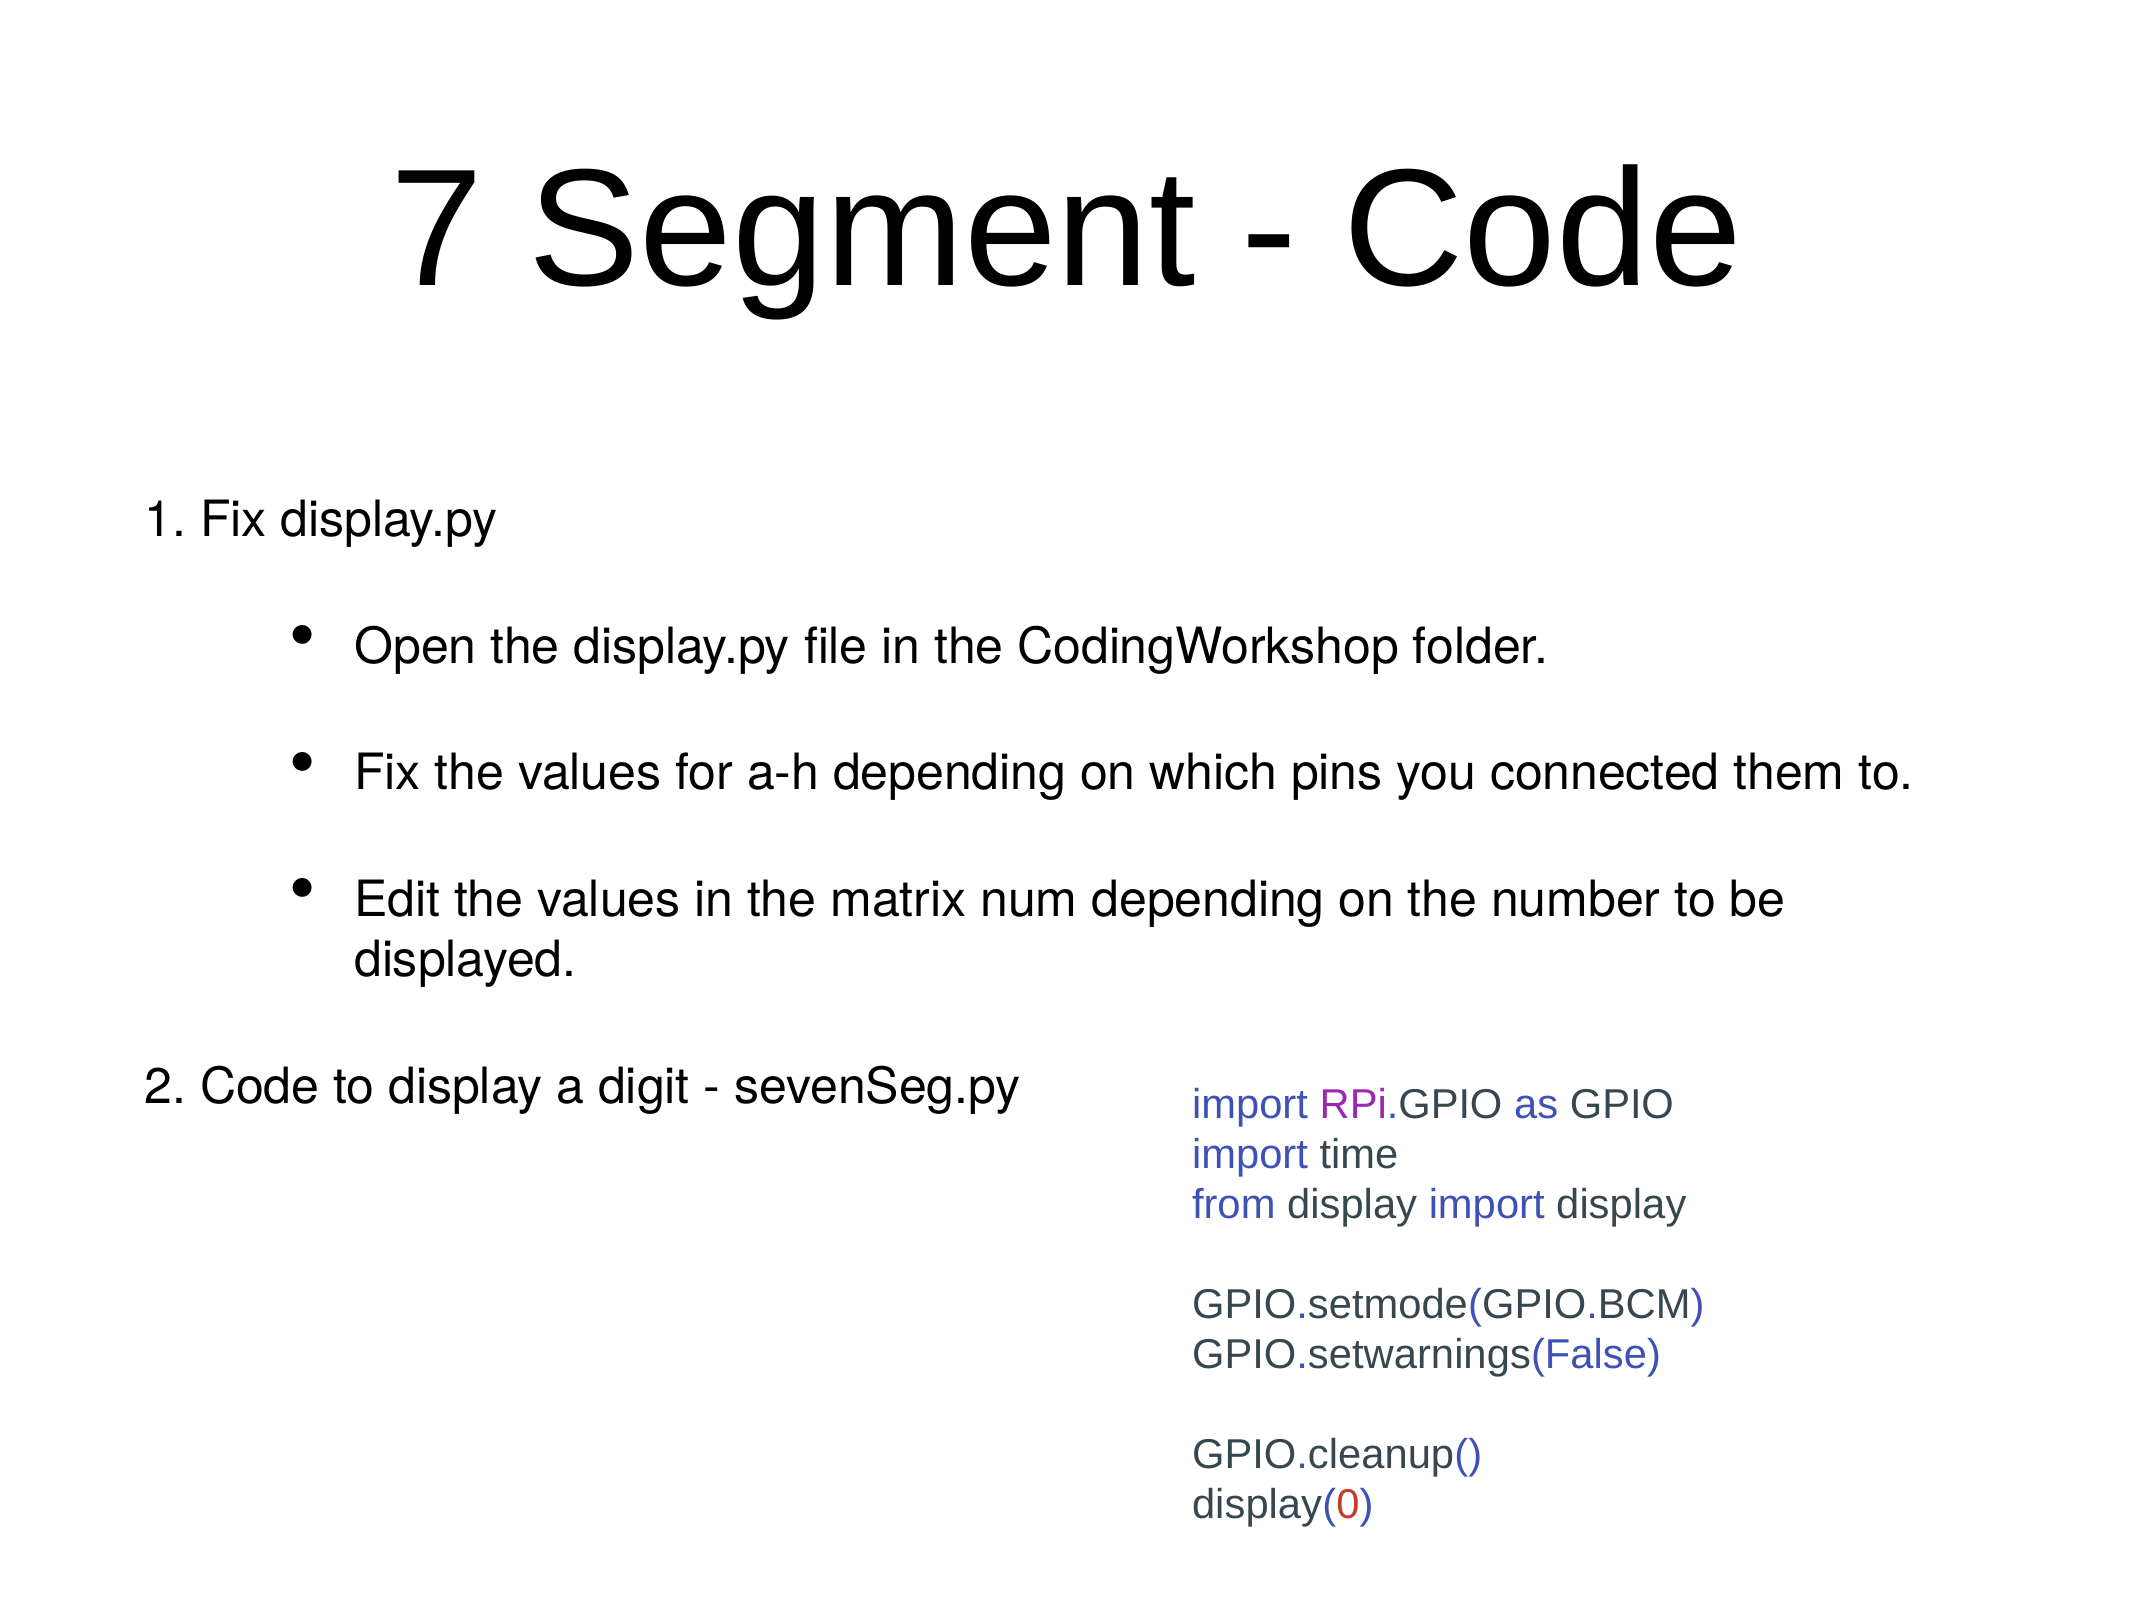

35
# 7 Segment - Code
1. Fix display.py
Open the display.py file in the CodingWorkshop folder.
Fix the values for a-h depending on which pins you connected them to.
Edit the values in the matrix num depending on the number to be displayed.
2. Code to display a digit - sevenSeg.py
import RPi.GPIO as GPIO
import time
from display import display

GPIO.setmode(GPIO.BCM)
GPIO.setwarnings(False)

GPIO.cleanup()
display(0)